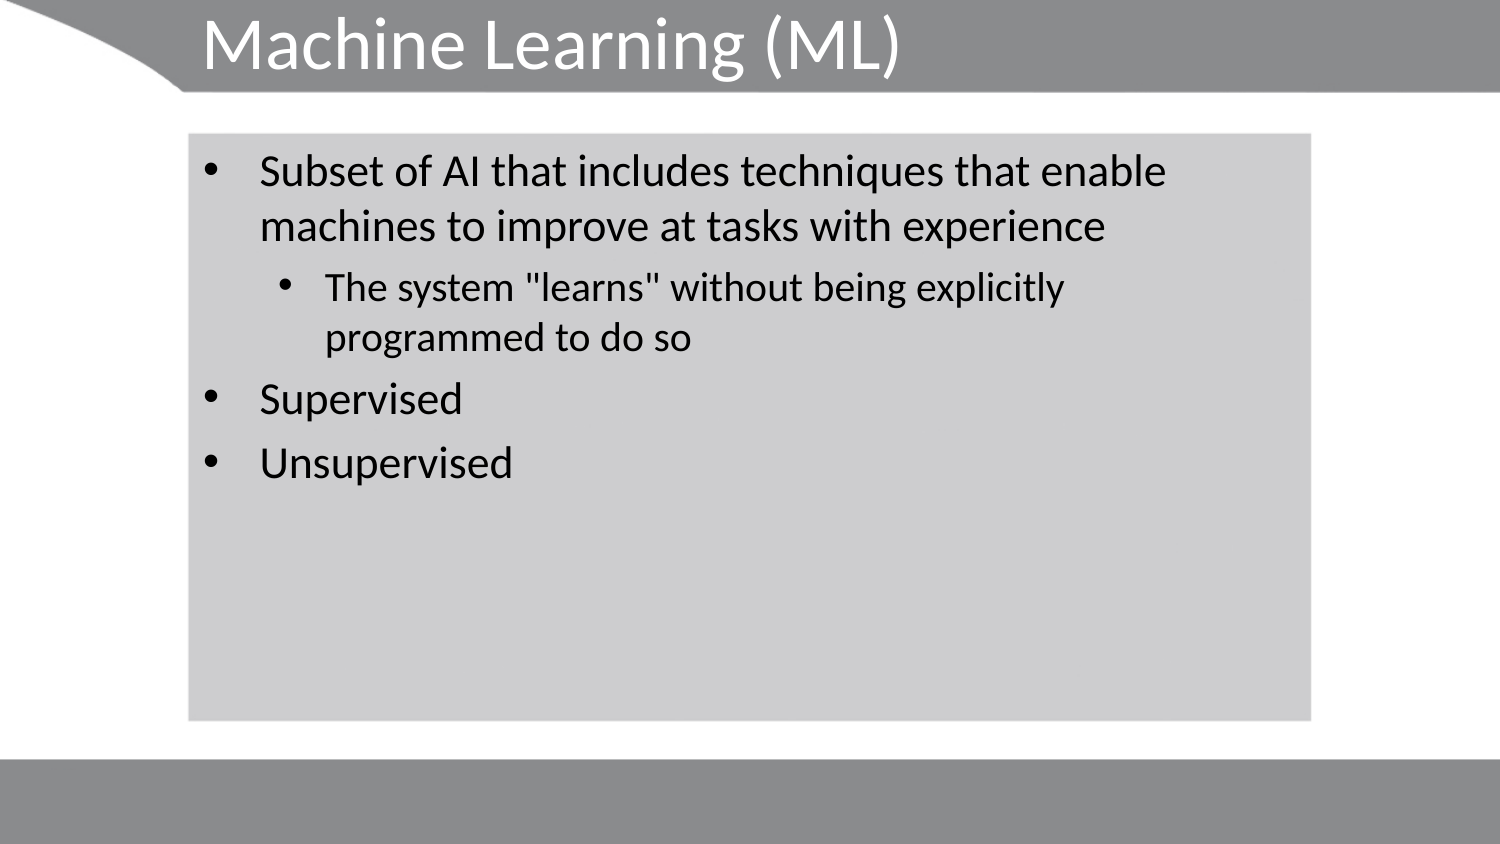

# Machine Learning (ML)
Subset of AI that includes techniques that enable machines to improve at tasks with experience
The system "learns" without being explicitly programmed to do so
Supervised
Unsupervised